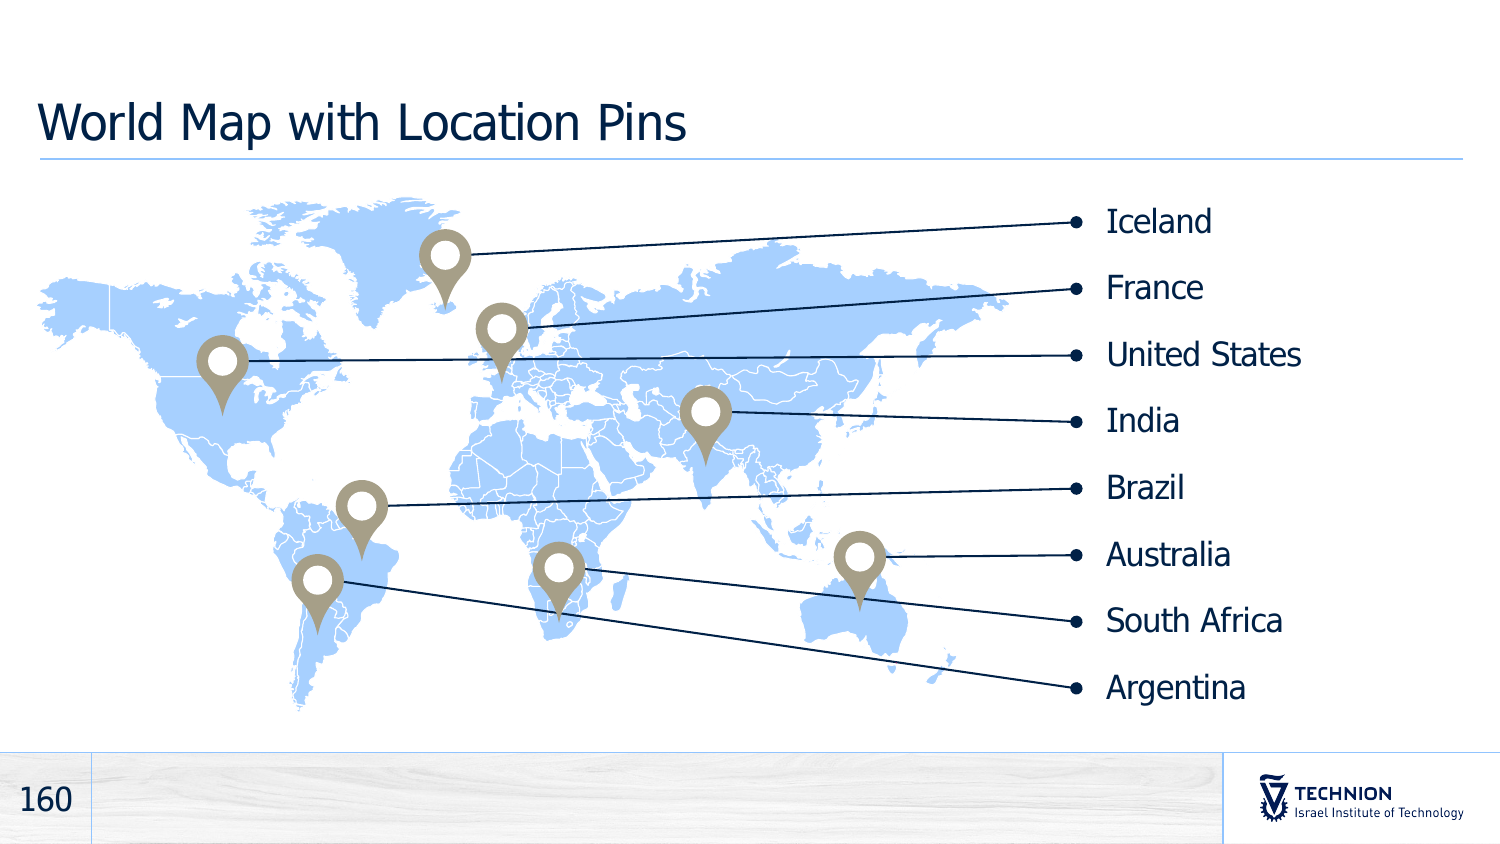

# World Map with Location Pins

Iceland

France

United States

India
Brazil

Australia

South Africa

Argentina
160